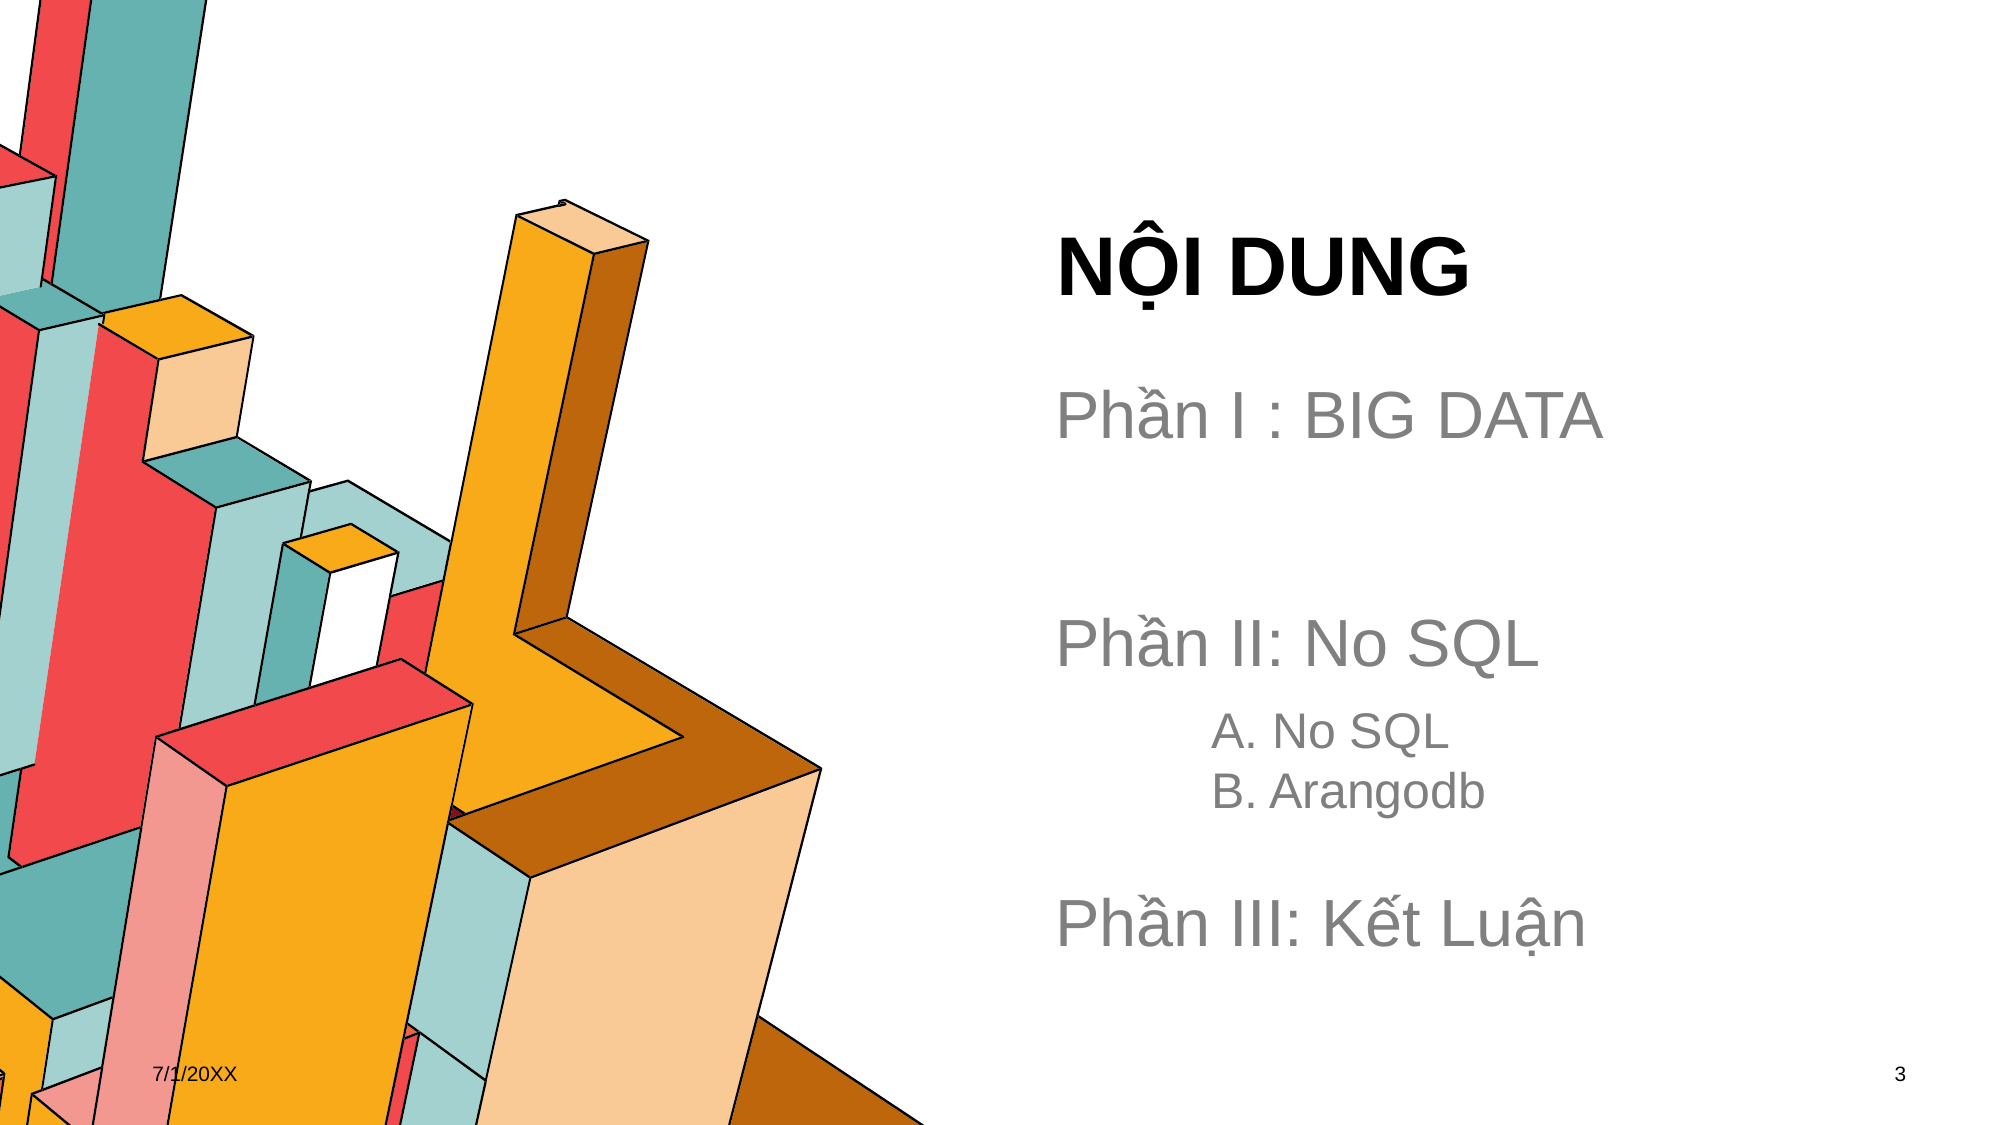

# Nội dung
Phần I : BIG DATA
Phần II: No SQL
         A. No SQL
         B. Arangodb
Phần III: Kết Luận
7/1/20XX
3